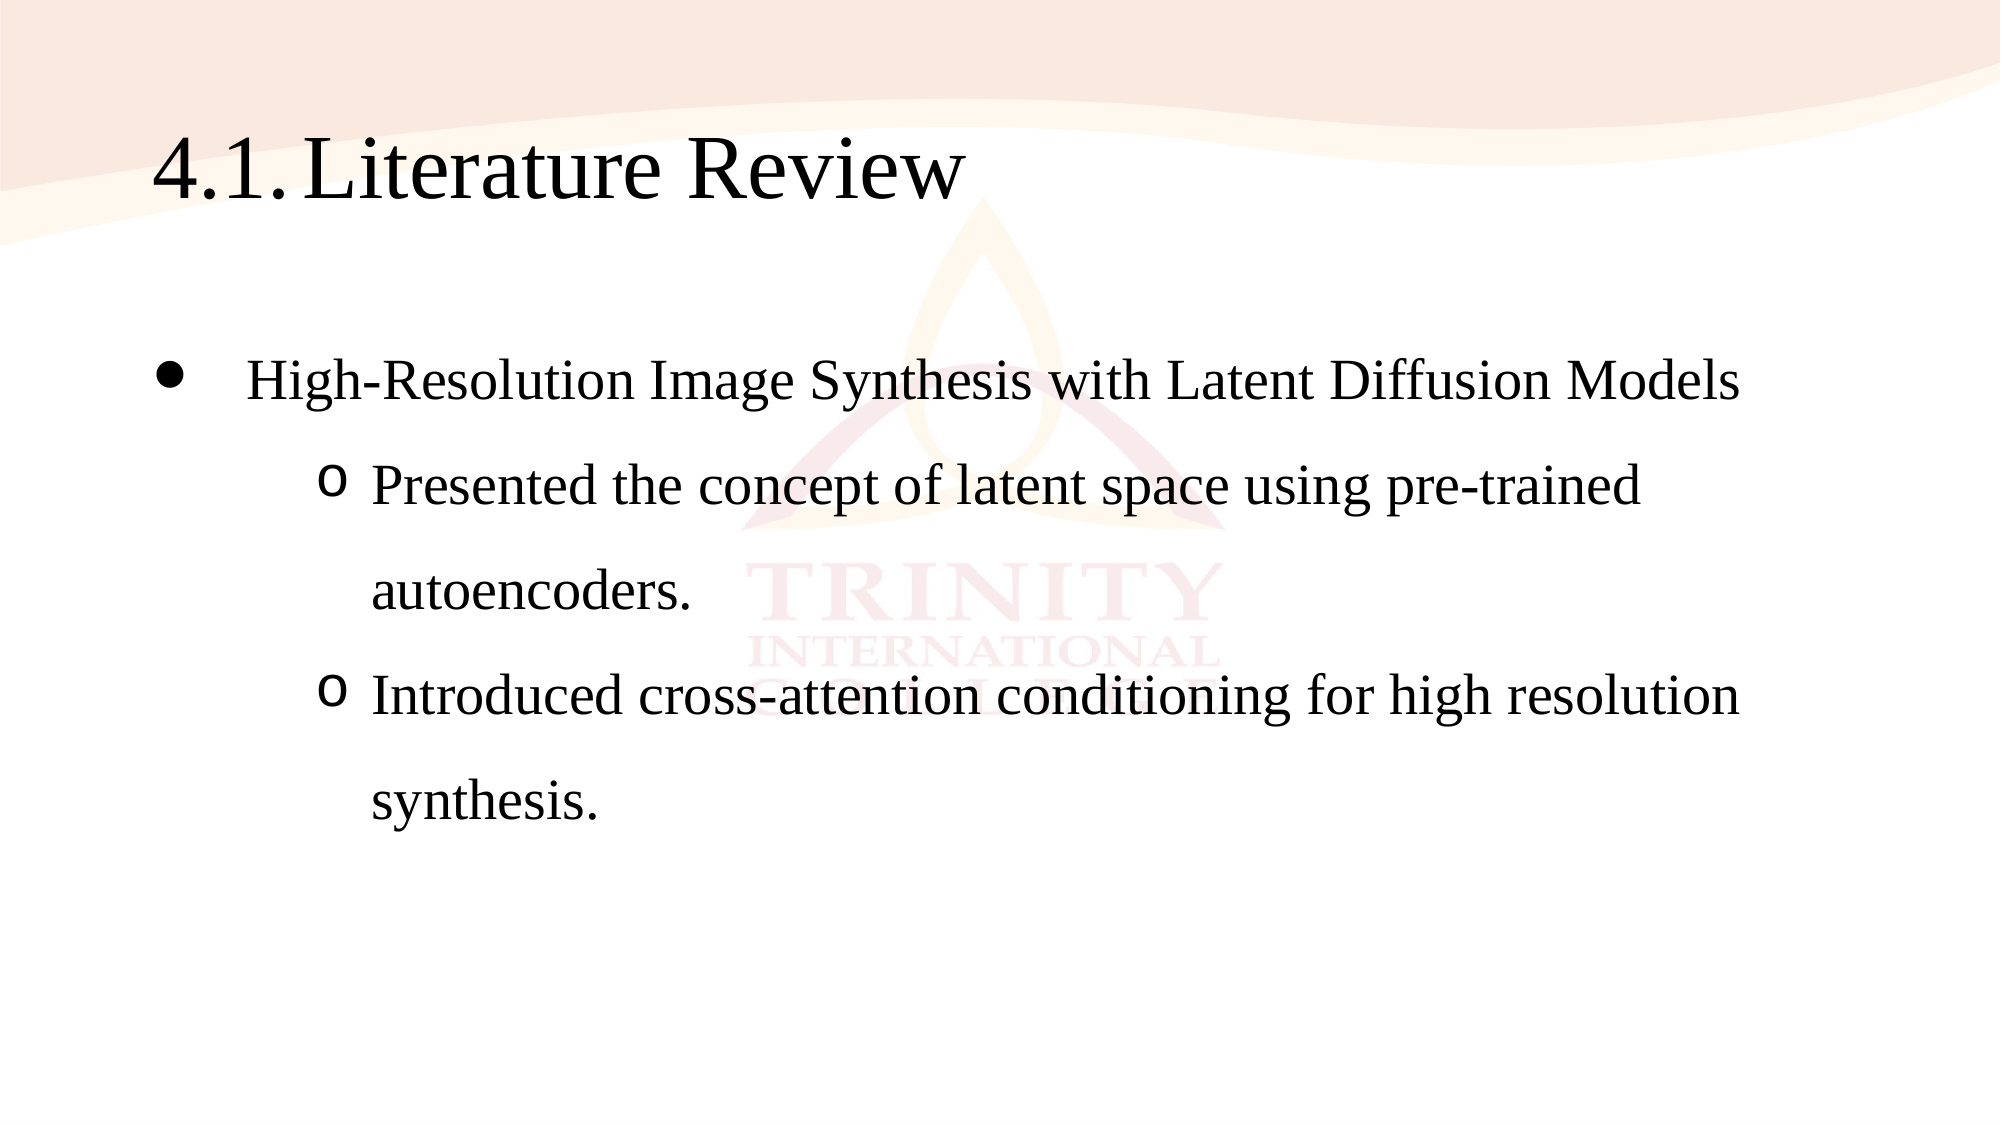

# 4.1.	Literature Review
High-Resolution Image Synthesis with Latent Diffusion Models
Presented the concept of latent space using pre-trained autoencoders.
Introduced cross-attention conditioning for high resolution synthesis.